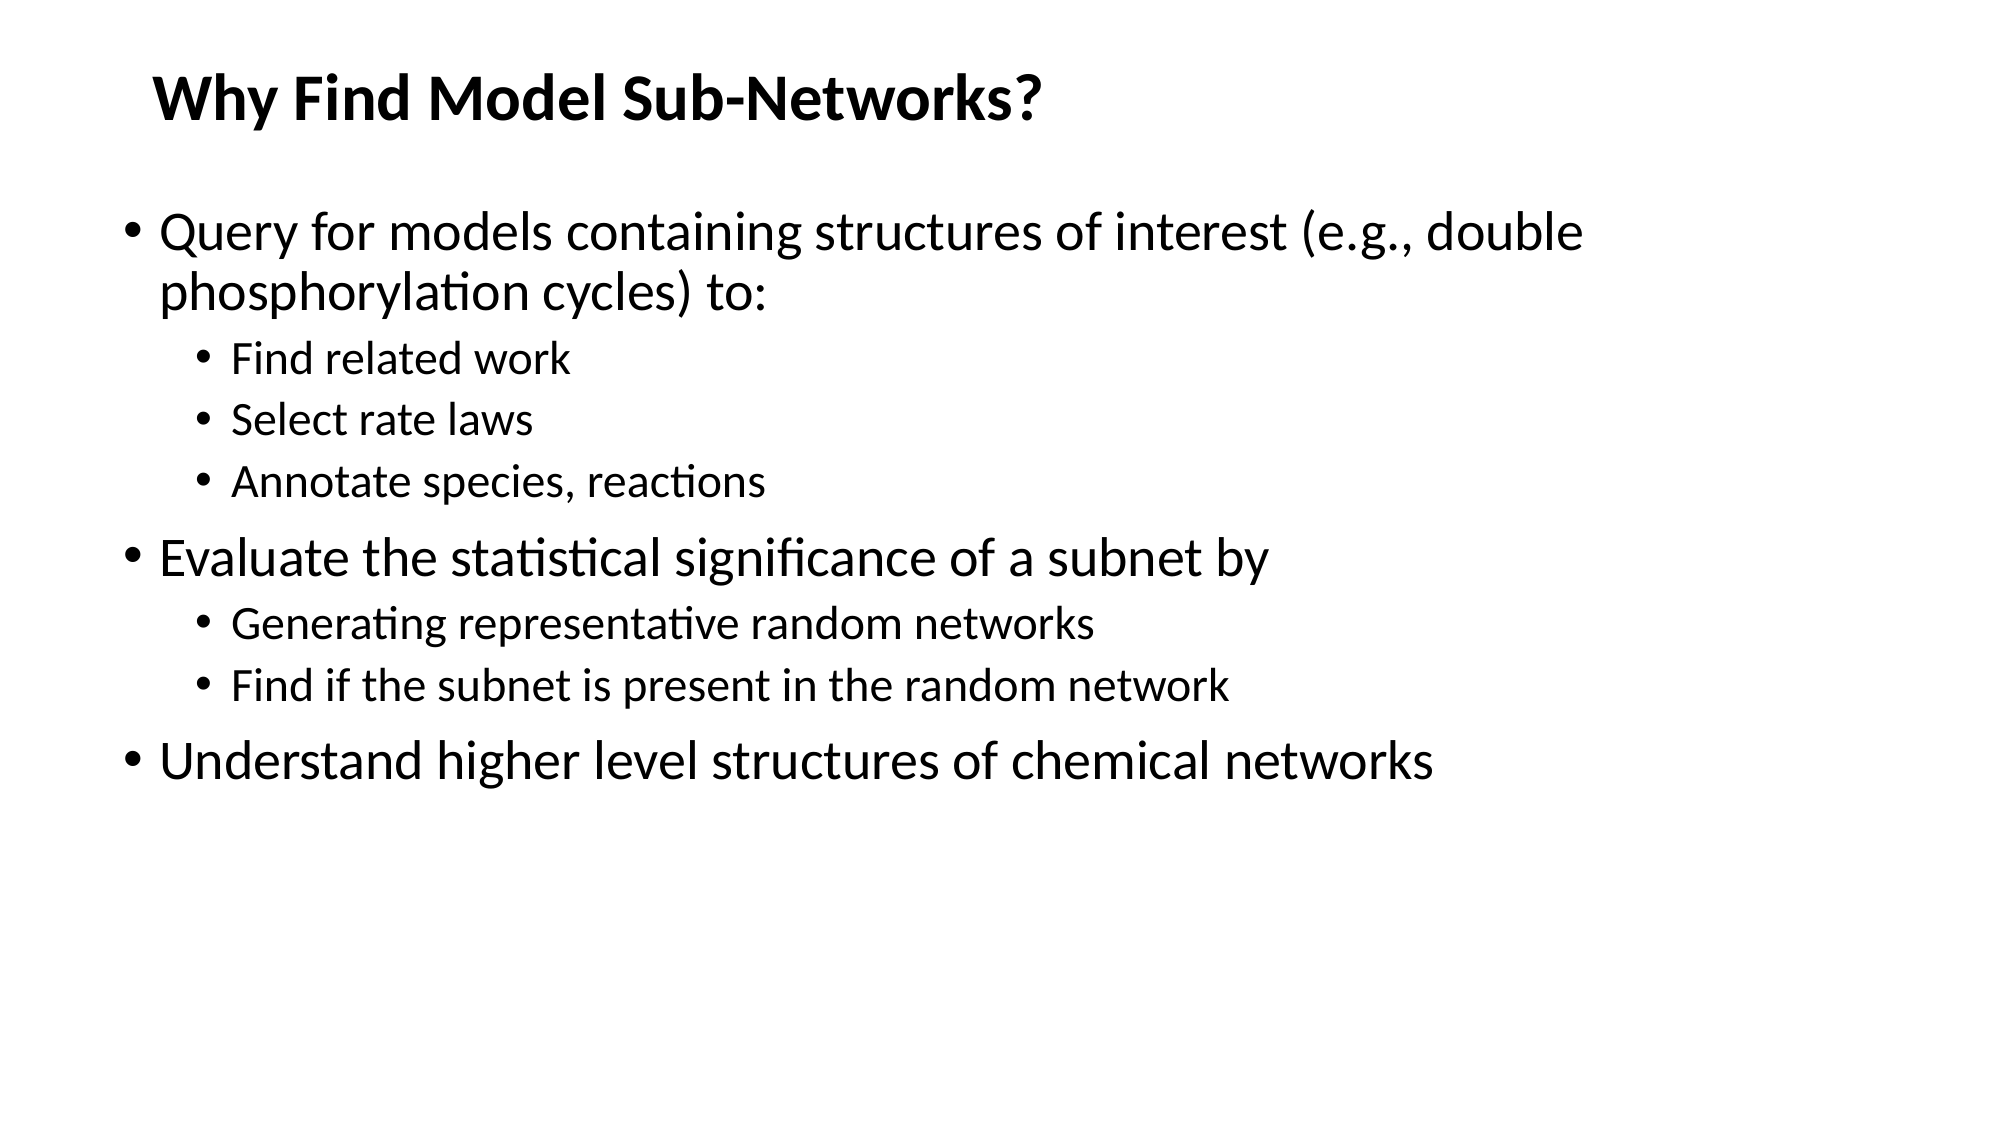

# Why Find Model Sub-Networks?
Query for models containing structures of interest (e.g., double phosphorylation cycles) to:
Find related work
Select rate laws
Annotate species, reactions
Evaluate the statistical significance of a subnet by
Generating representative random networks
Find if the subnet is present in the random network
Understand higher level structures of chemical networks